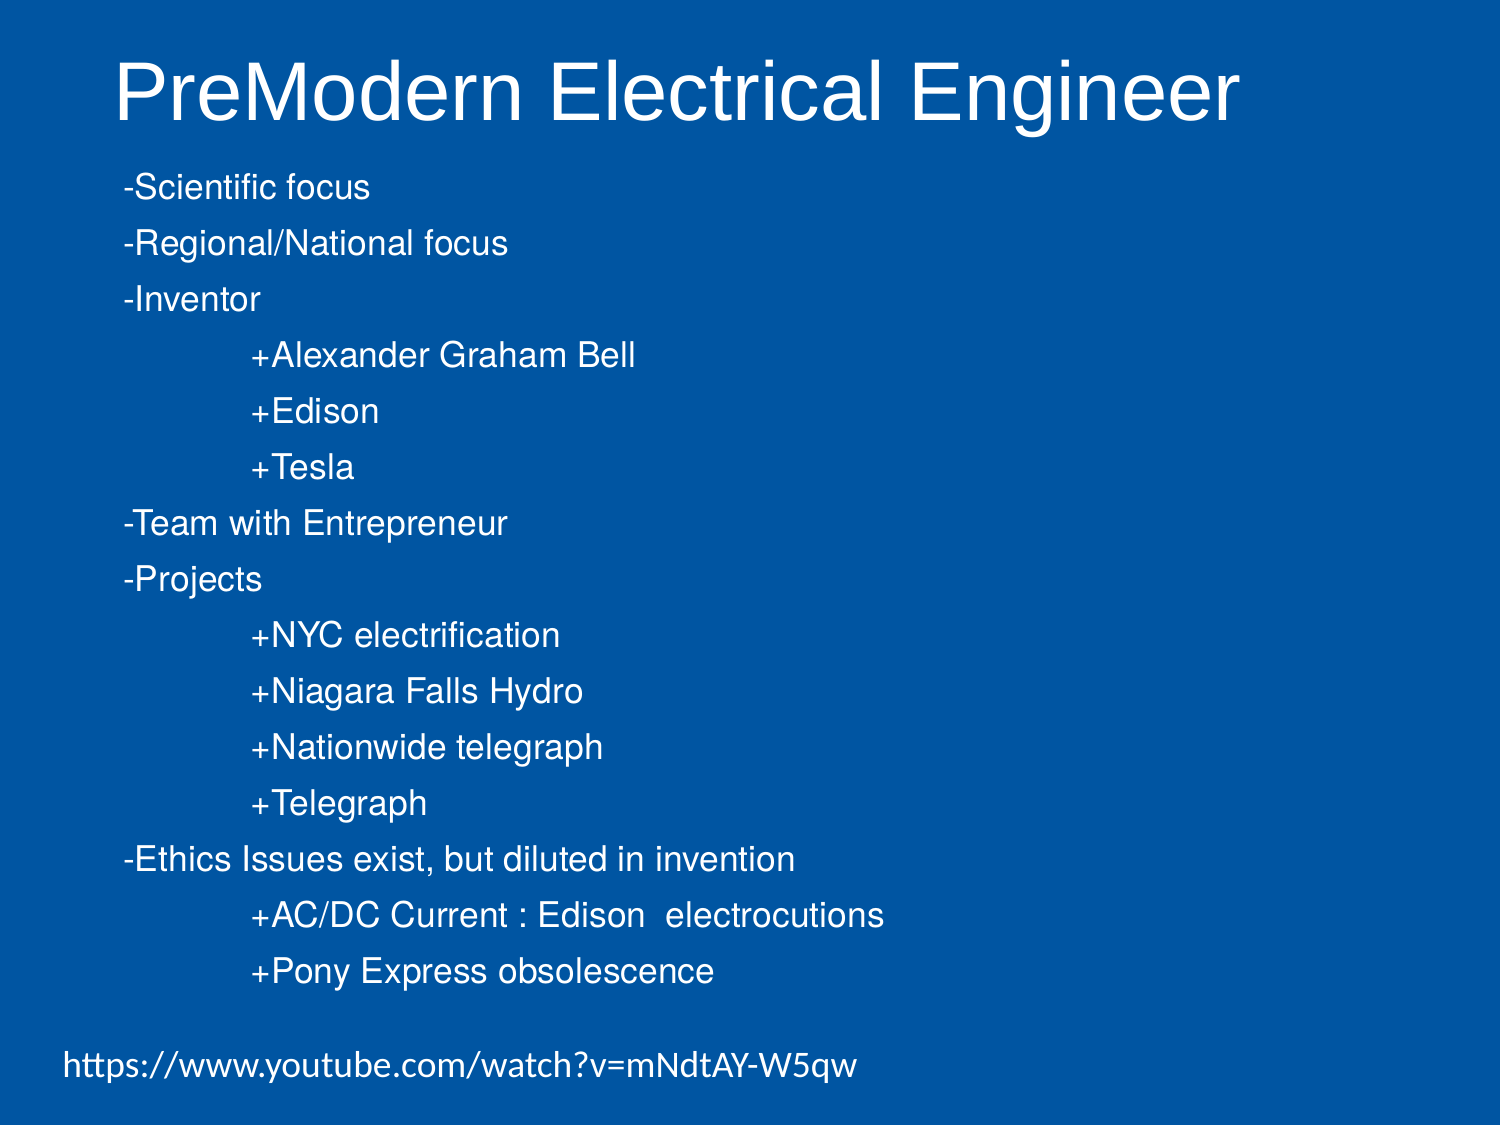

# PreModern Electrical Engineer
-Scientific focus
-Regional/National focus
-Inventor
	+Alexander Graham Bell
	+Edison
	+Tesla
-Team with Entrepreneur
-Projects
	+NYC electrification
	+Niagara Falls Hydro
	+Nationwide telegraph
	+Telegraph
-Ethics Issues exist, but diluted in invention
	+AC/DC Current : Edison  electrocutions
	+Pony Express obsolescence

https://www.youtube.com/watch?v=mNdtAY-W5qw